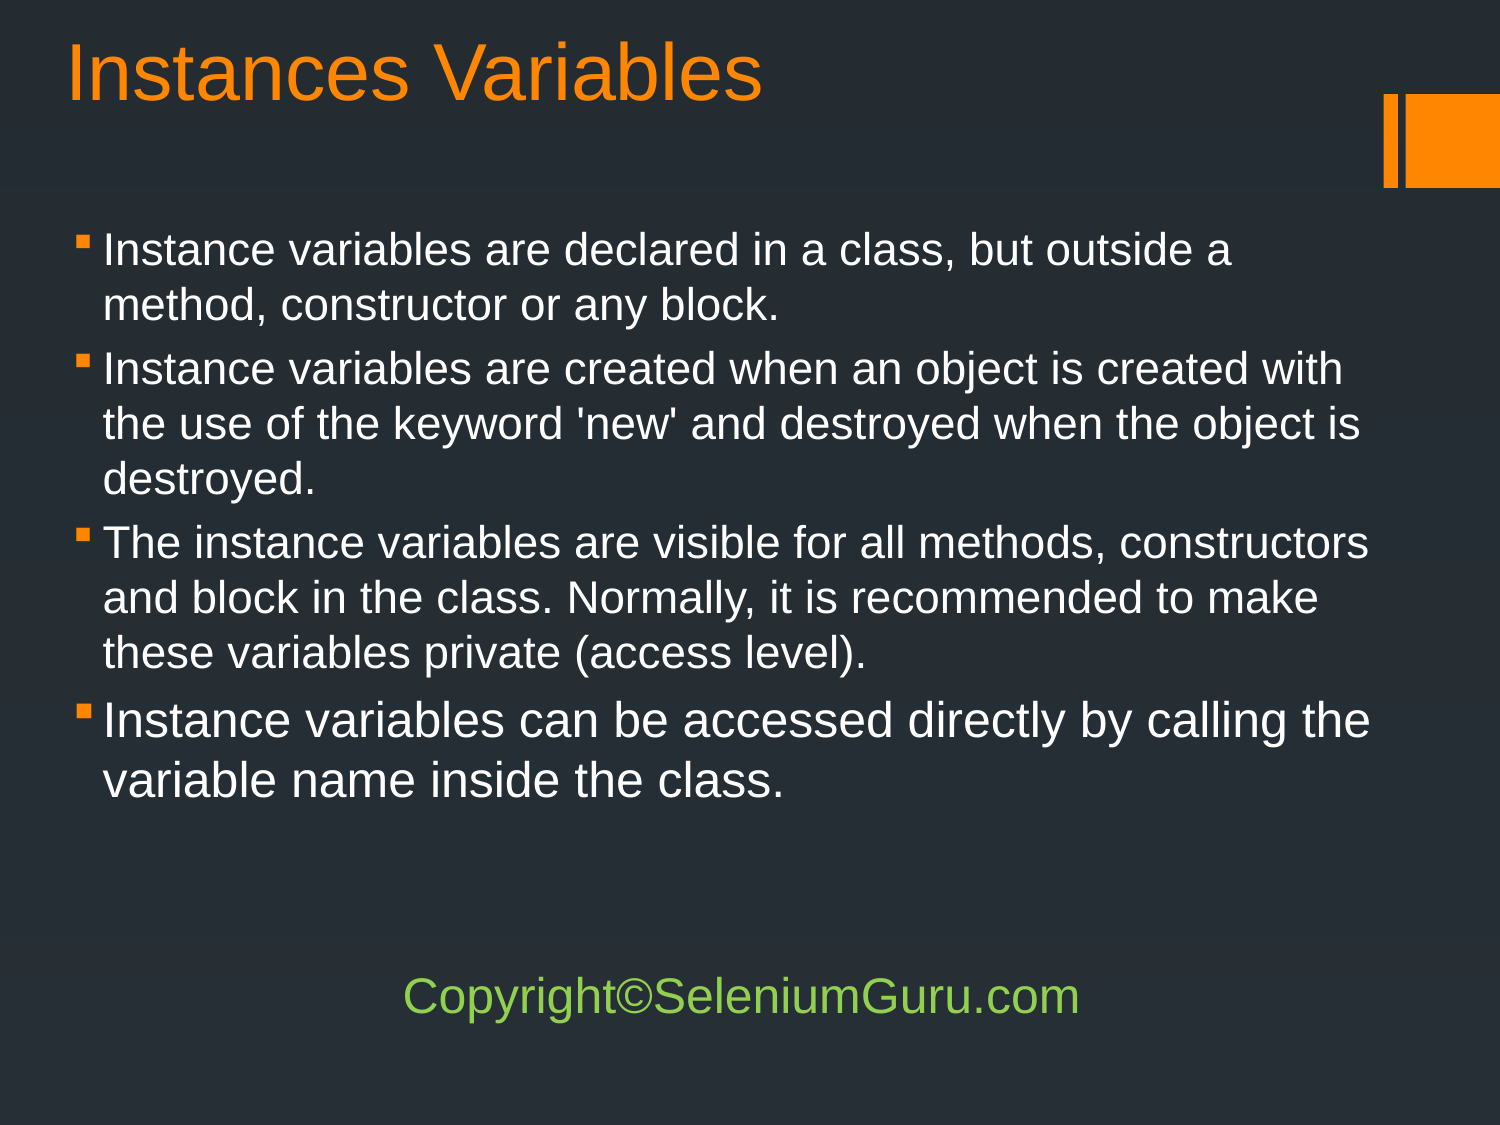

# Instances Variables
Instance variables are declared in a class, but outside a method, constructor or any block.
Instance variables are created when an object is created with the use of the keyword 'new' and destroyed when the object is destroyed.
The instance variables are visible for all methods, constructors and block in the class. Normally, it is recommended to make these variables private (access level).
Instance variables can be accessed directly by calling the variable name inside the class.

Copyright©SeleniumGuru.com